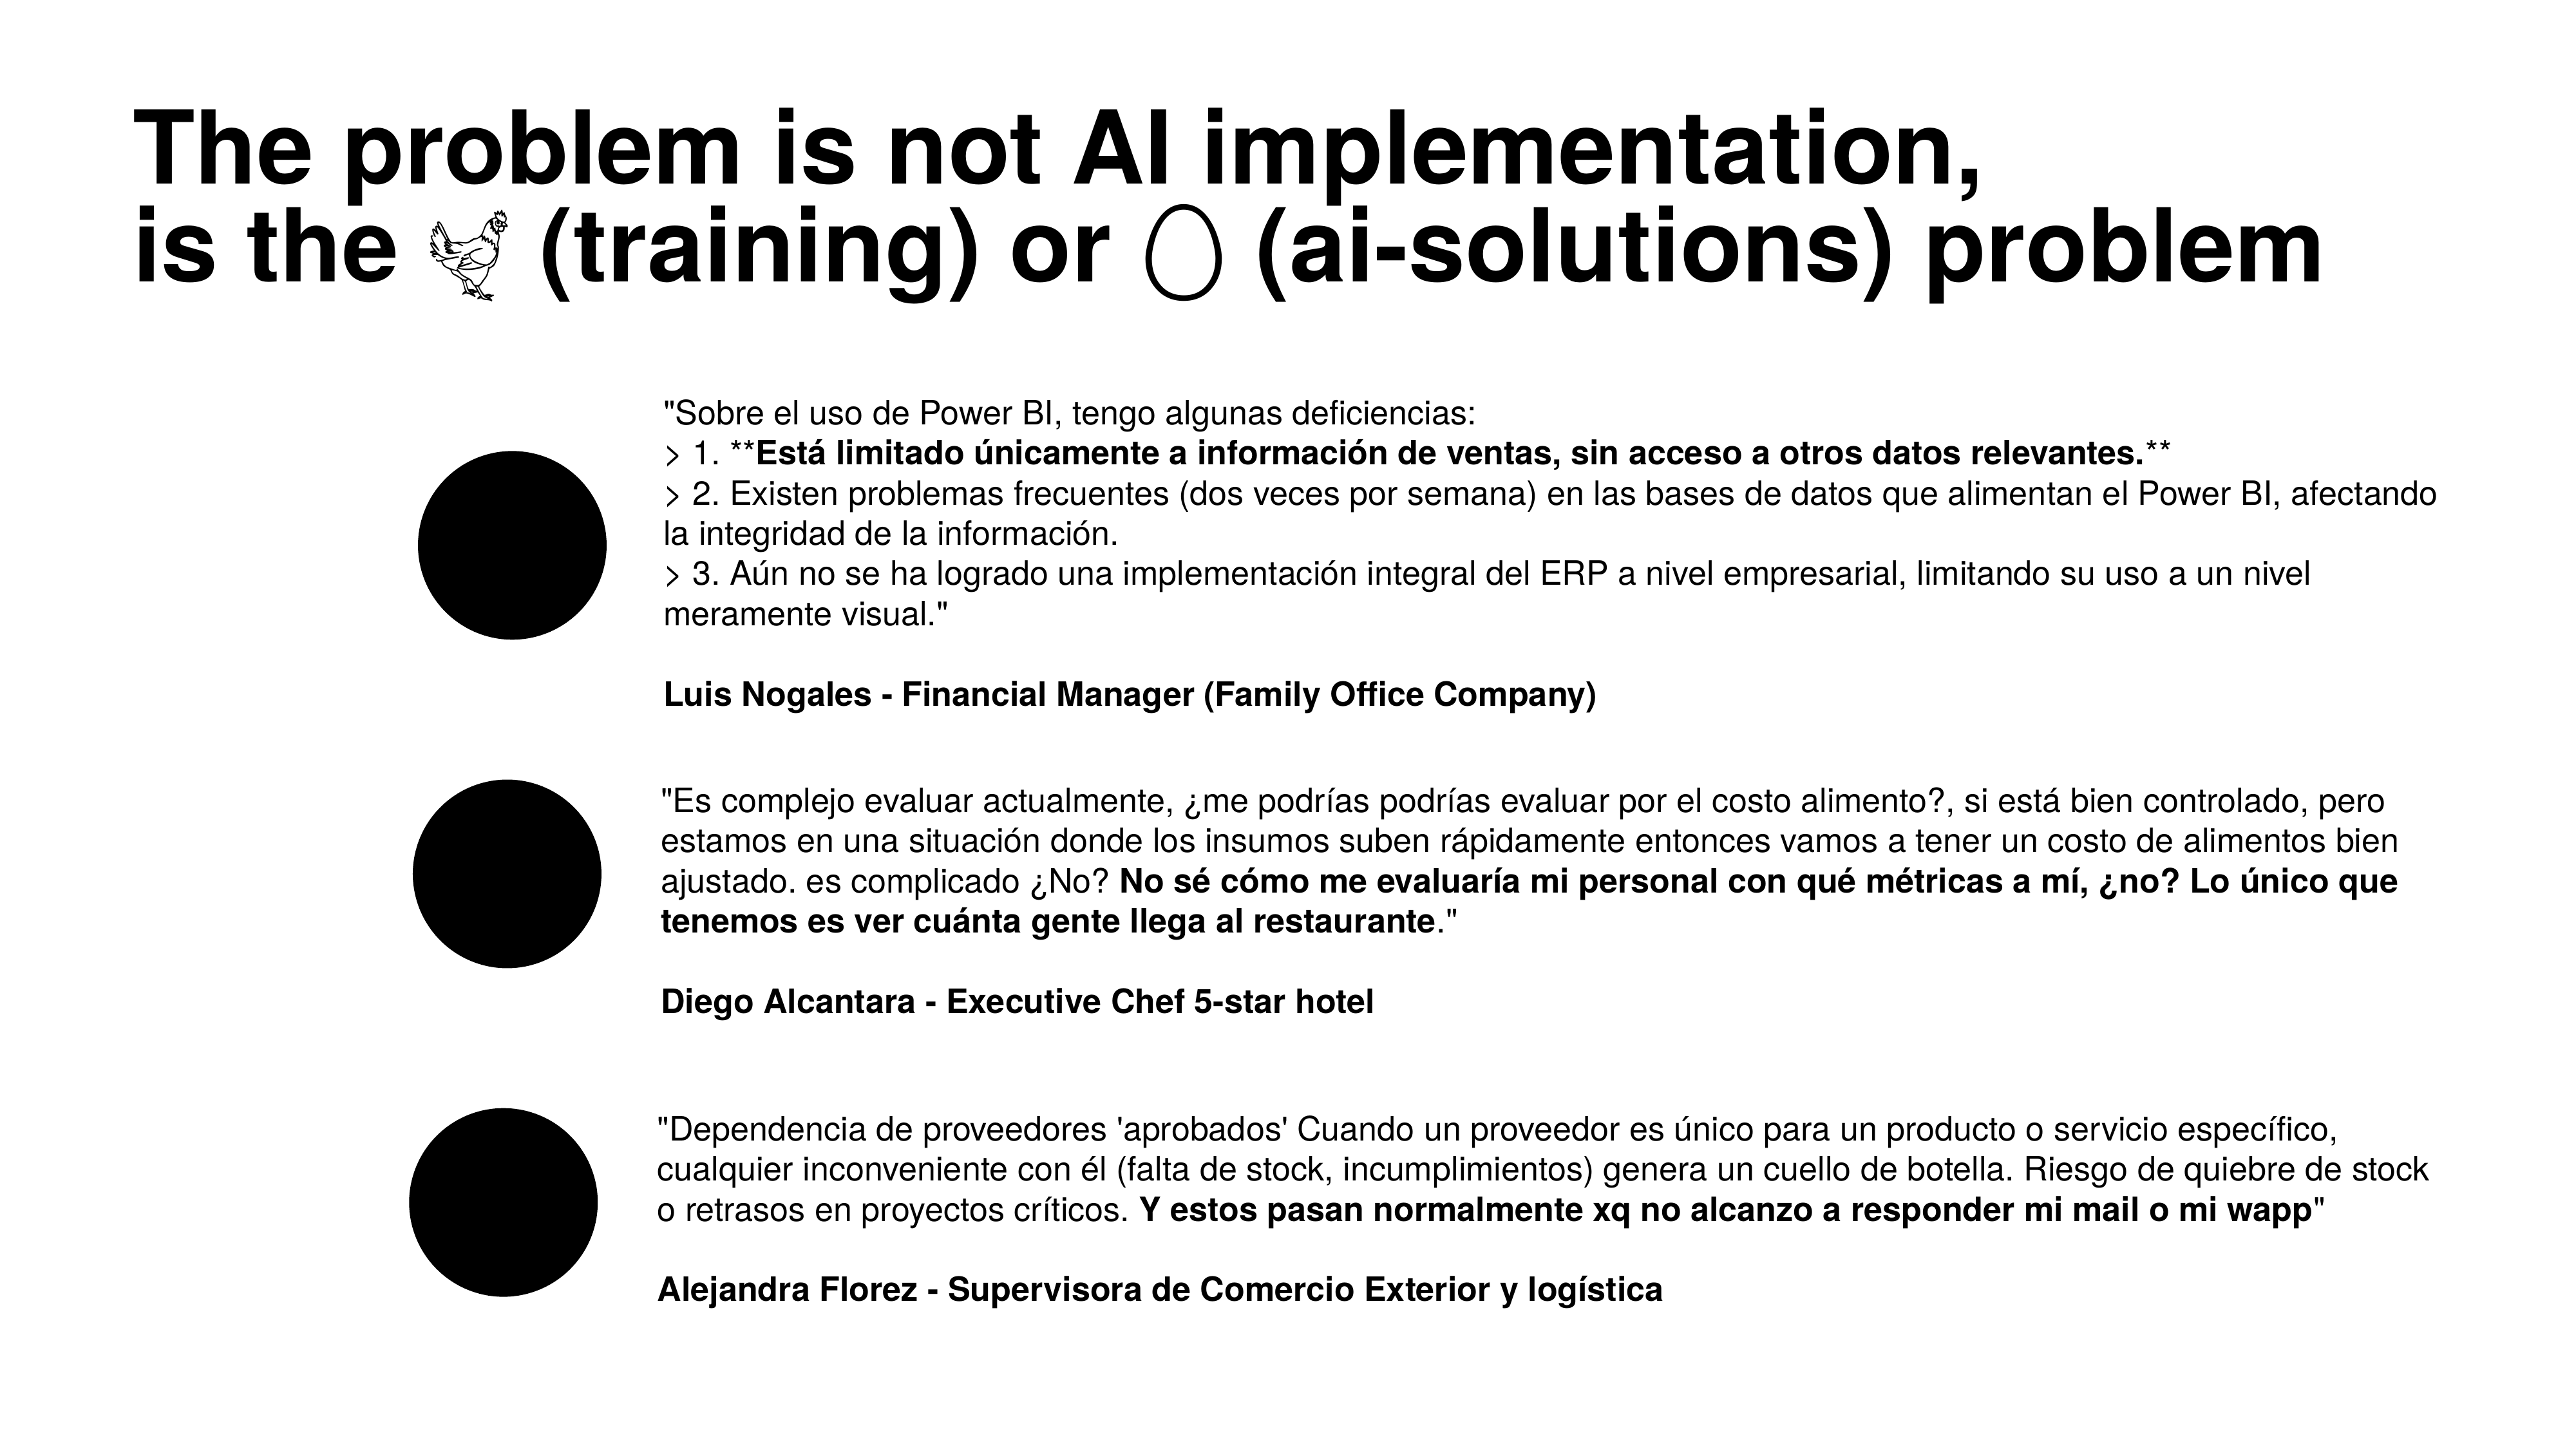

# The problem is not AI implementation,
is the 🐓 (training) or 🥚 (ai-solutions) problem
"Sobre el uso de Power BI, tengo algunas deficiencias:
> 1. **Está limitado únicamente a información de ventas, sin acceso a otros datos relevantes.**
> 2. Existen problemas frecuentes (dos veces por semana) en las bases de datos que alimentan el Power BI, afectando la integridad de la información.
> 3. Aún no se ha logrado una implementación integral del ERP a nivel empresarial, limitando su uso a un nivel meramente visual."
Luis Nogales - Financial Manager (Family Office Company)

"Es complejo evaluar actualmente, ¿me podrías podrías evaluar por el costo alimento?, si está bien controlado, pero estamos en una situación donde los insumos suben rápidamente entonces vamos a tener un costo de alimentos bien ajustado. es complicado ¿No? No sé cómo me evaluaría mi personal con qué métricas a mí, ¿no? Lo único que tenemos es ver cuánta gente llega al restaurante."
Diego Alcantara - Executive Chef 5-star hotel

"Dependencia de proveedores 'aprobados' Cuando un proveedor es único para un producto o servicio específico, cualquier inconveniente con él (falta de stock, incumplimientos) genera un cuello de botella. Riesgo de quiebre de stock o retrasos en proyectos críticos. Y estos pasan normalmente xq no alcanzo a responder mi mail o mi wapp"
Alejandra Florez - Supervisora de Comercio Exterior y logística